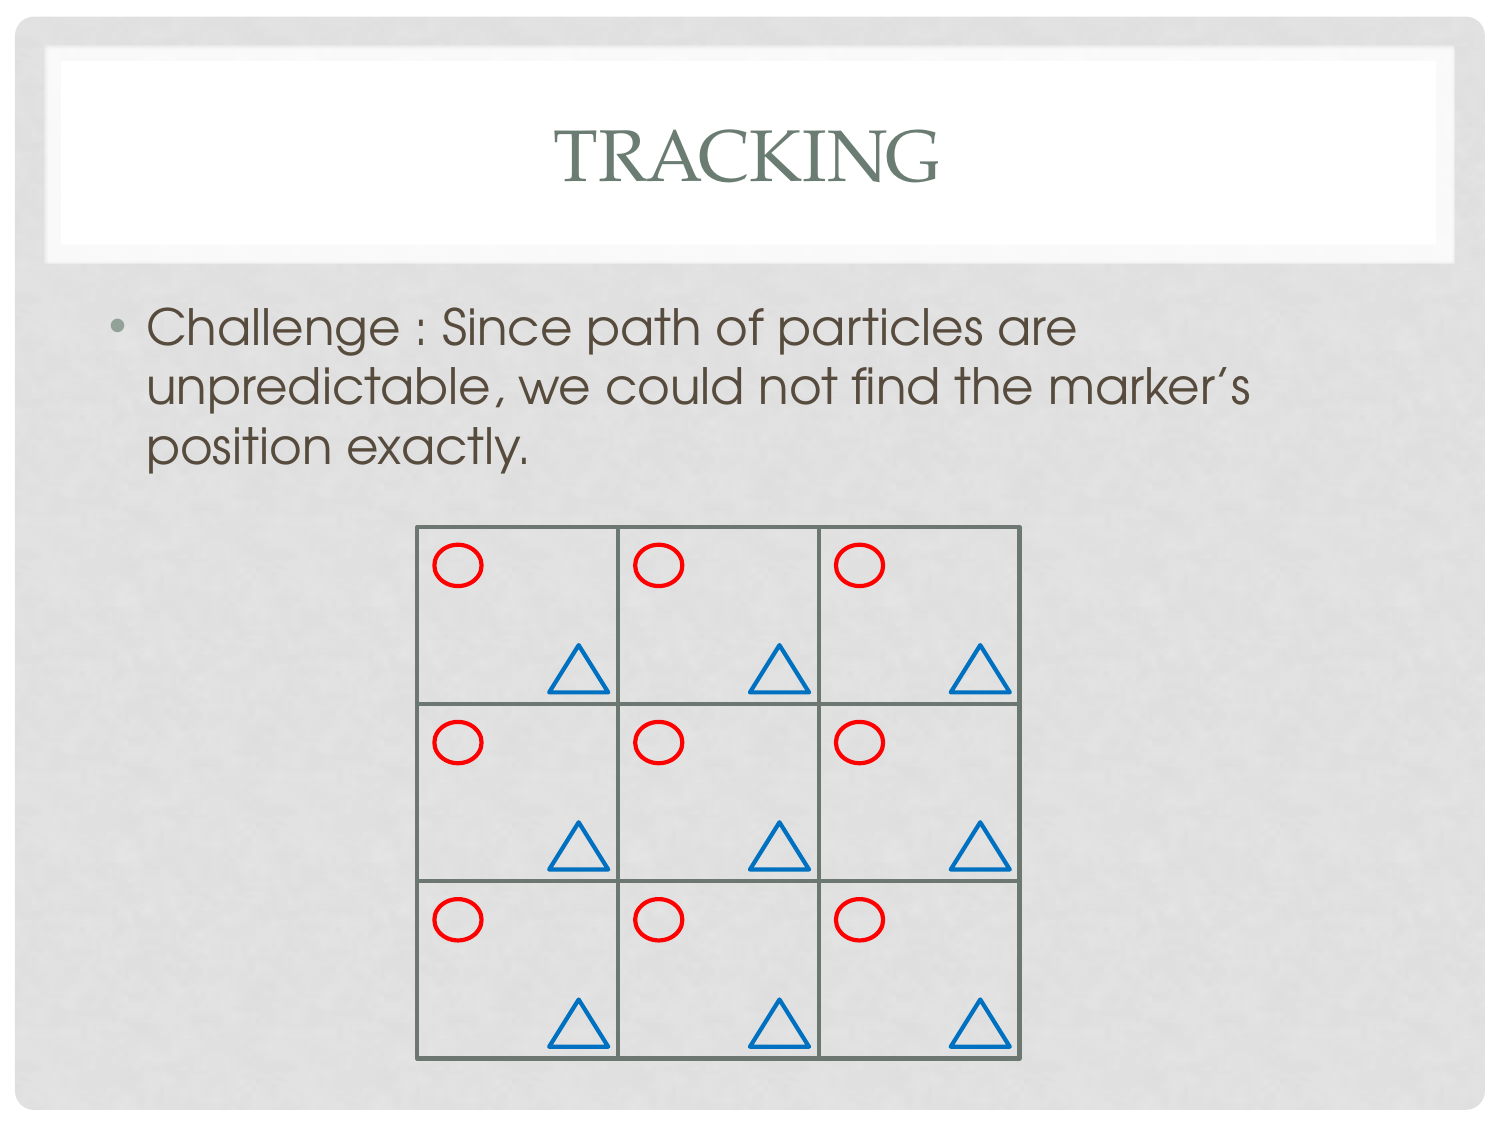

# Tracking
Challenge : Since path of particles are unpredictable, we could not find the marker’s position exactly.